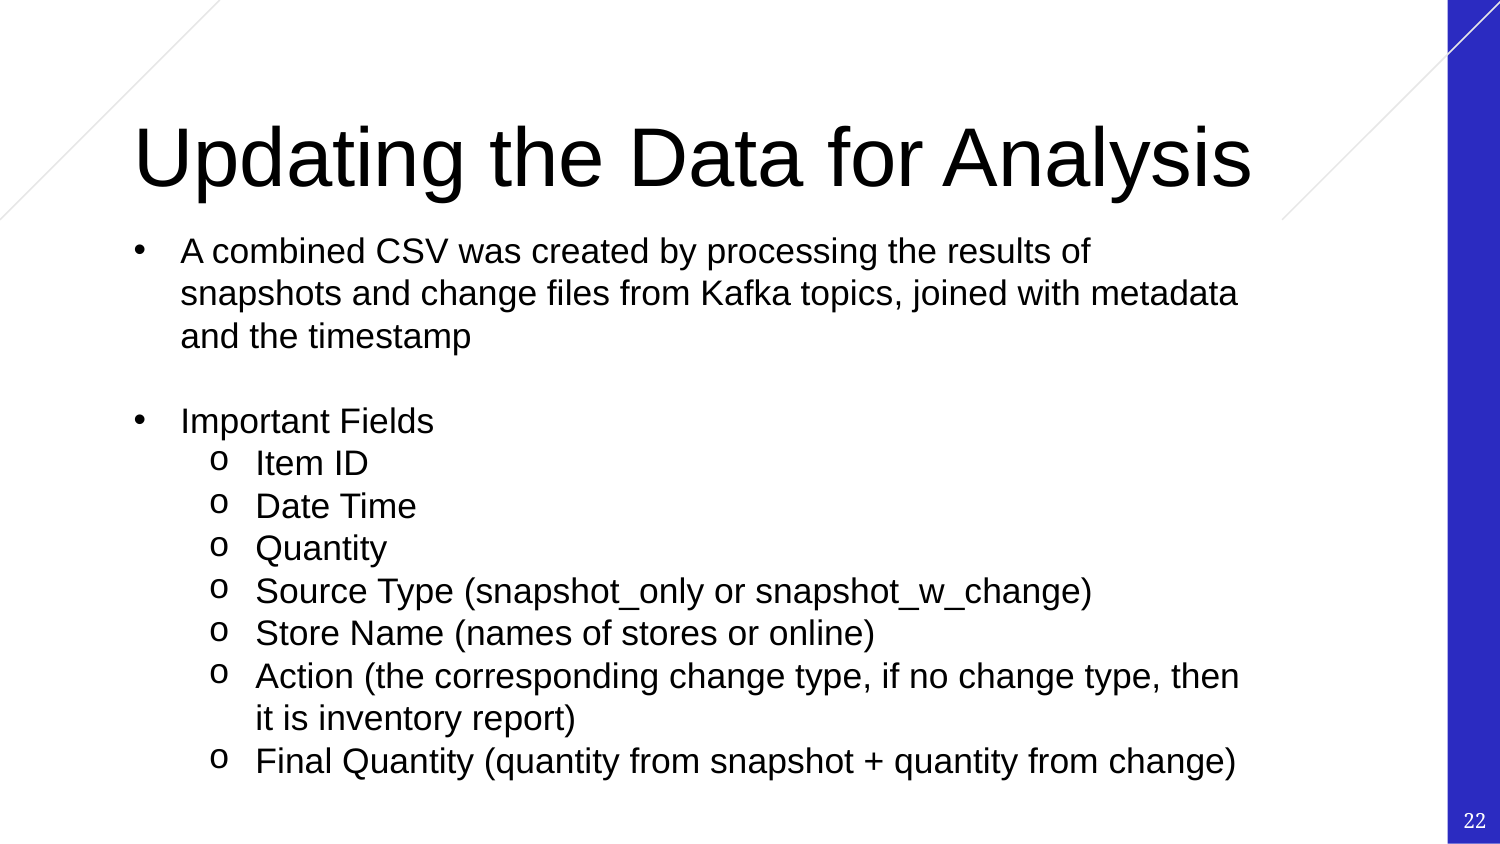

# Updating the Data for Analysis
A combined CSV was created by processing the results of snapshots and change files from Kafka topics, joined with metadata and the timestamp

Important Fields
Item ID
Date Time
Quantity
Source Type (snapshot_only or snapshot_w_change)
Store Name (names of stores or online)
Action (the corresponding change type, if no change type, then it is inventory report)
Final Quantity (quantity from snapshot + quantity from change)

22